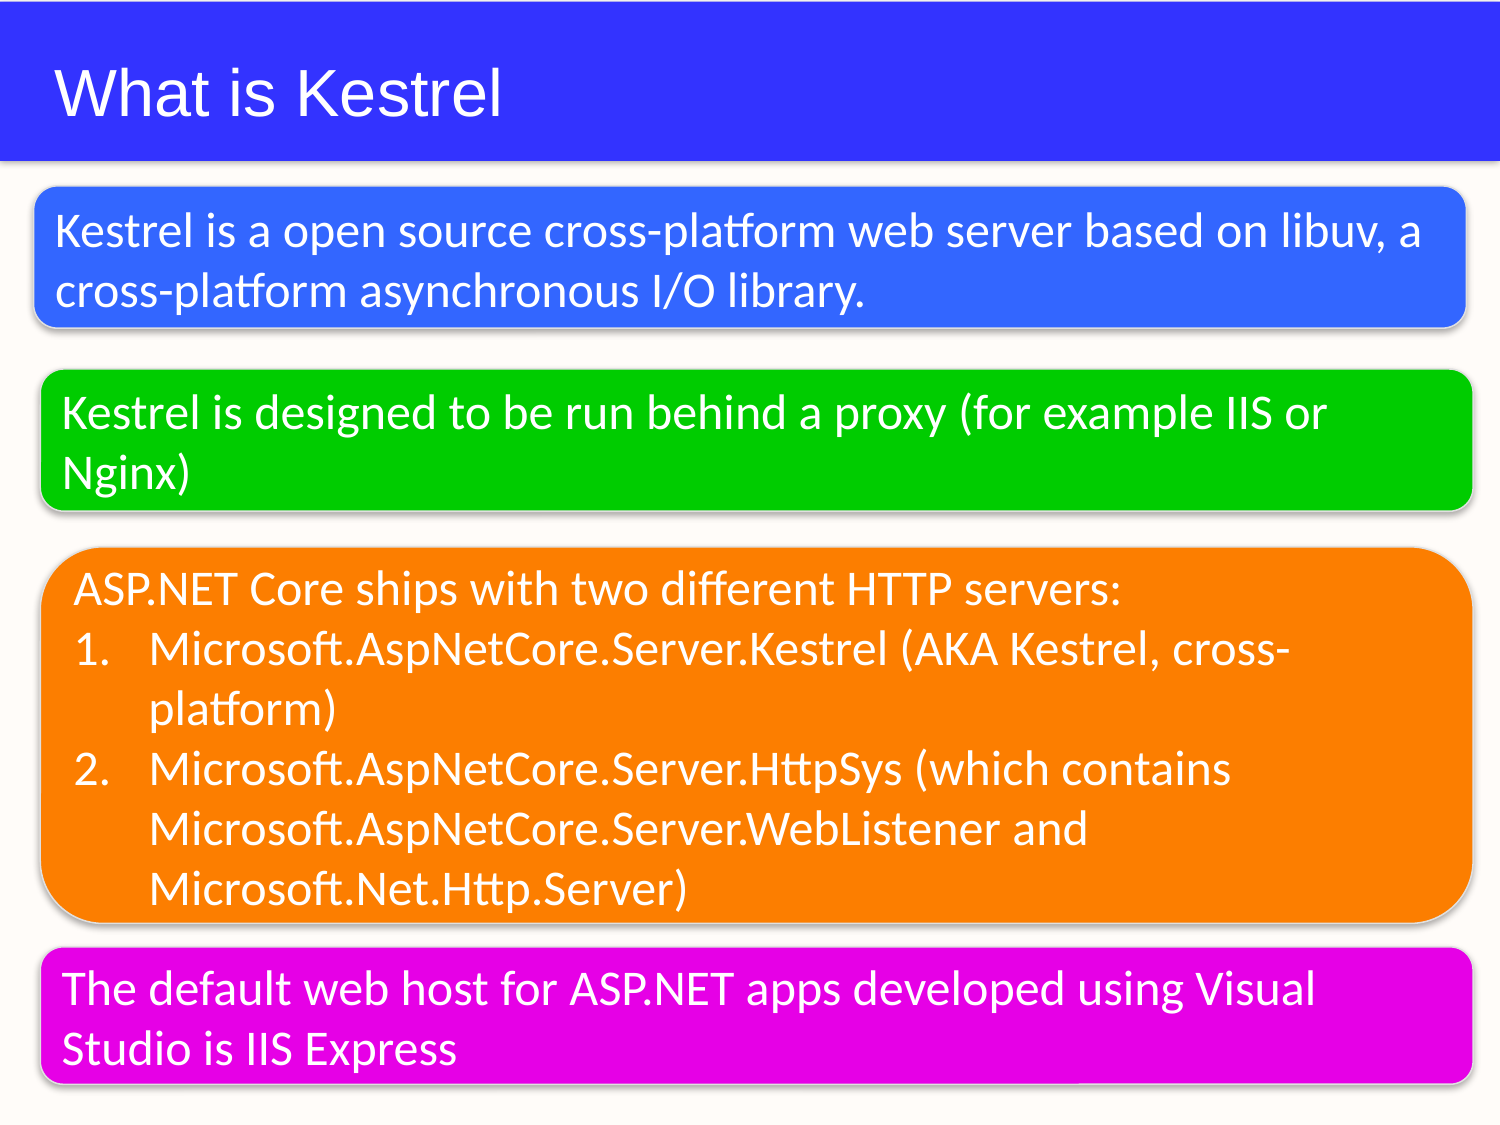

# What is Kestrel
Kestrel is a open source cross-platform web server based on libuv, a cross-platform asynchronous I/O library.
Kestrel is designed to be run behind a proxy (for example IIS or Nginx)
ASP.NET Core ships with two different HTTP servers:
Microsoft.AspNetCore.Server.Kestrel (AKA Kestrel, cross-platform)
Microsoft.AspNetCore.Server.HttpSys (which contains Microsoft.AspNetCore.Server.WebListener and Microsoft.Net.Http.Server)
The default web host for ASP.NET apps developed using Visual Studio is IIS Express